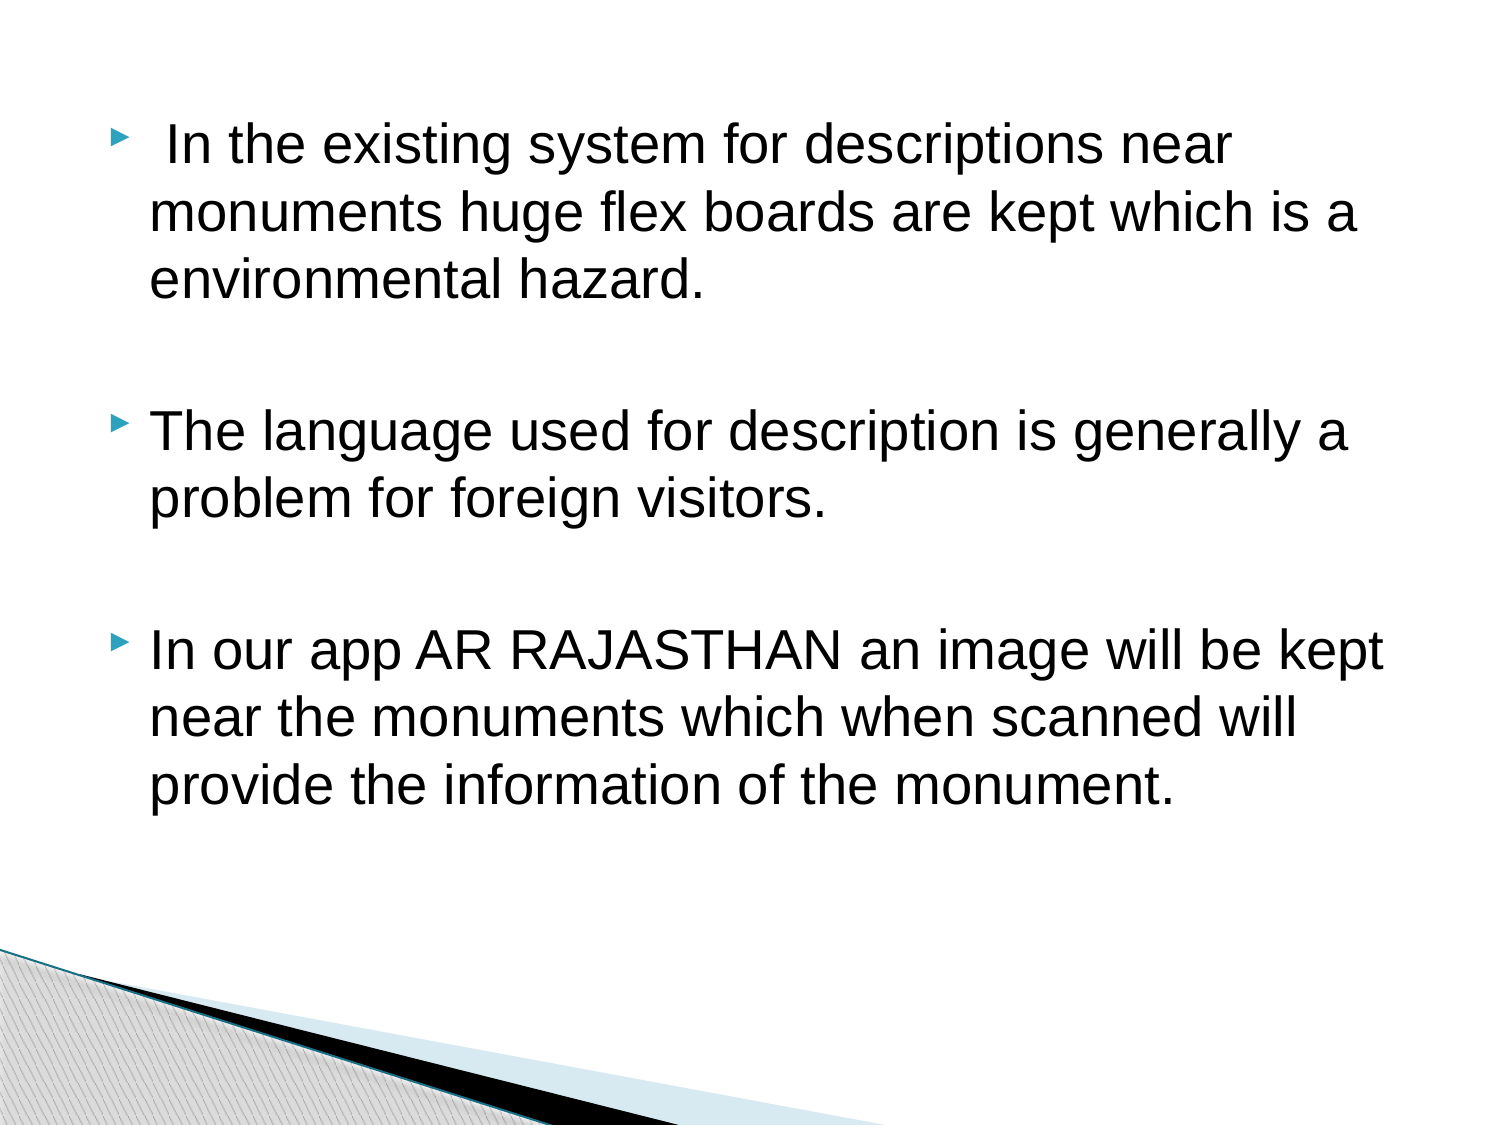

In the existing system for descriptions near monuments huge flex boards are kept which is a environmental hazard.

The language used for description is generally a problem for foreign visitors.

In our app AR RAJASTHAN an image will be kept near the monuments which when scanned will provide the information of the monument.